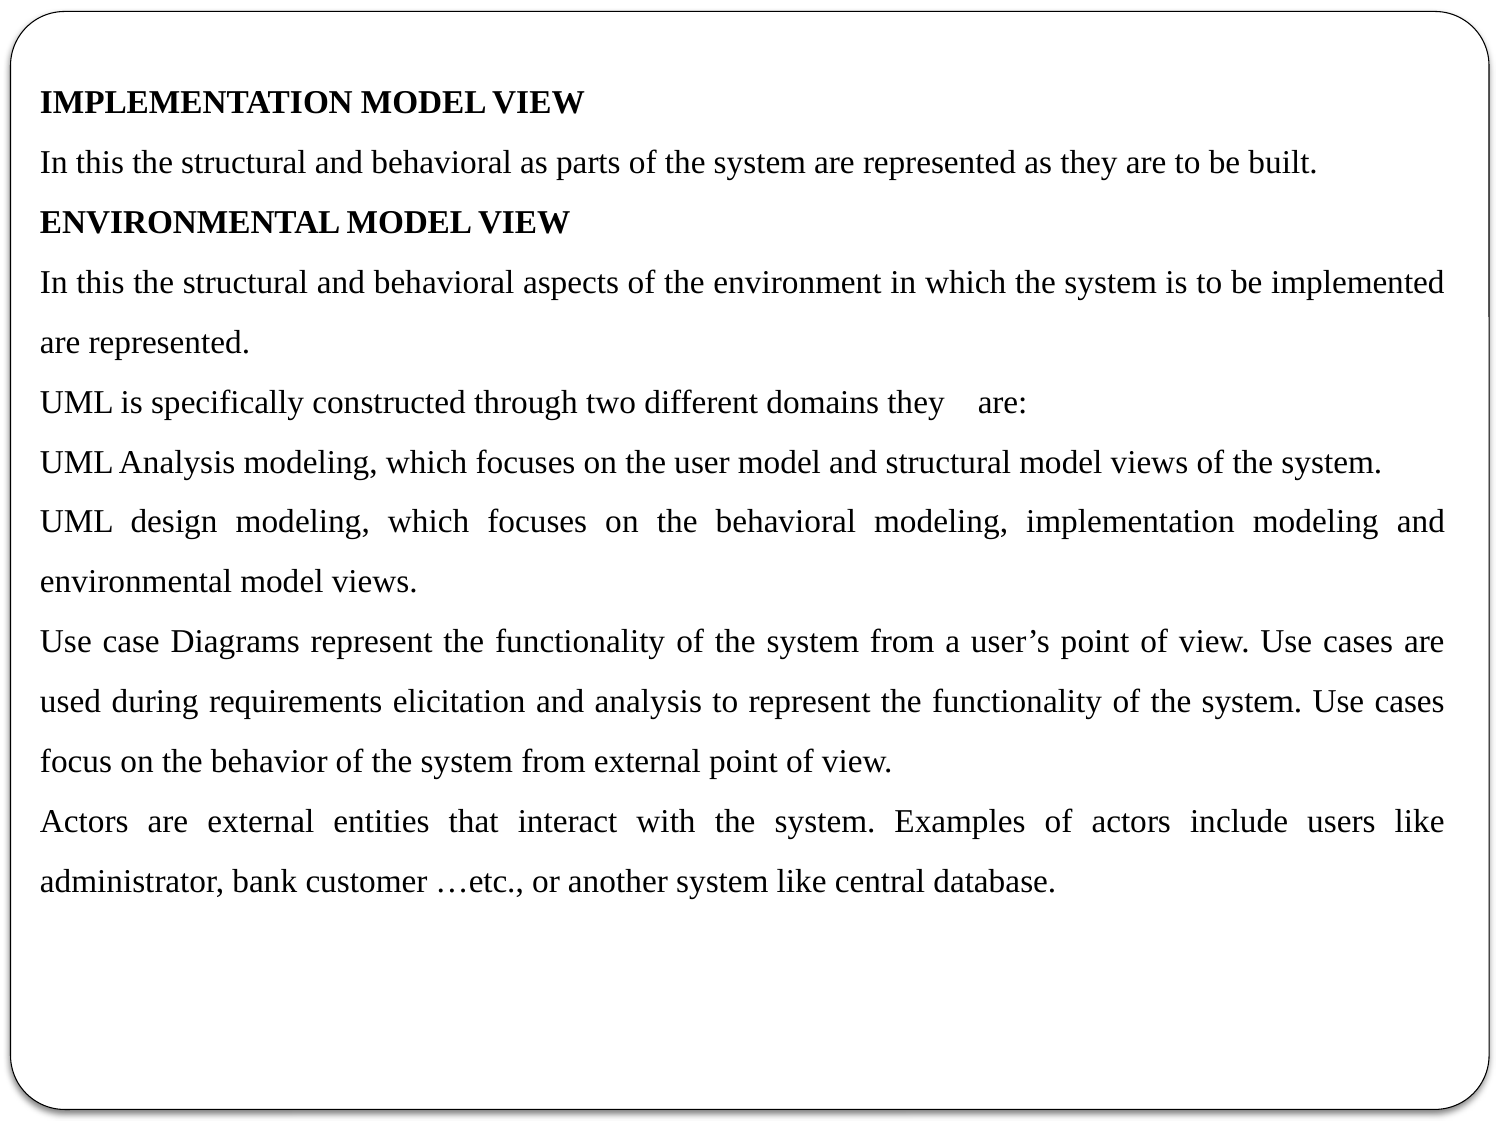

IMPLEMENTATION MODEL VIEW
In this the structural and behavioral as parts of the system are represented as they are to be built.
ENVIRONMENTAL MODEL VIEW
In this the structural and behavioral aspects of the environment in which the system is to be implemented are represented.
UML is specifically constructed through two different domains they    are:
UML Analysis modeling, which focuses on the user model and structural model views of the system.
UML design modeling, which focuses on the behavioral modeling, implementation modeling and environmental model views.
Use case Diagrams represent the functionality of the system from a user’s point of view. Use cases are used during requirements elicitation and analysis to represent the functionality of the system. Use cases focus on the behavior of the system from external point of view.
Actors are external entities that interact with the system. Examples of actors include users like administrator, bank customer …etc., or another system like central database.